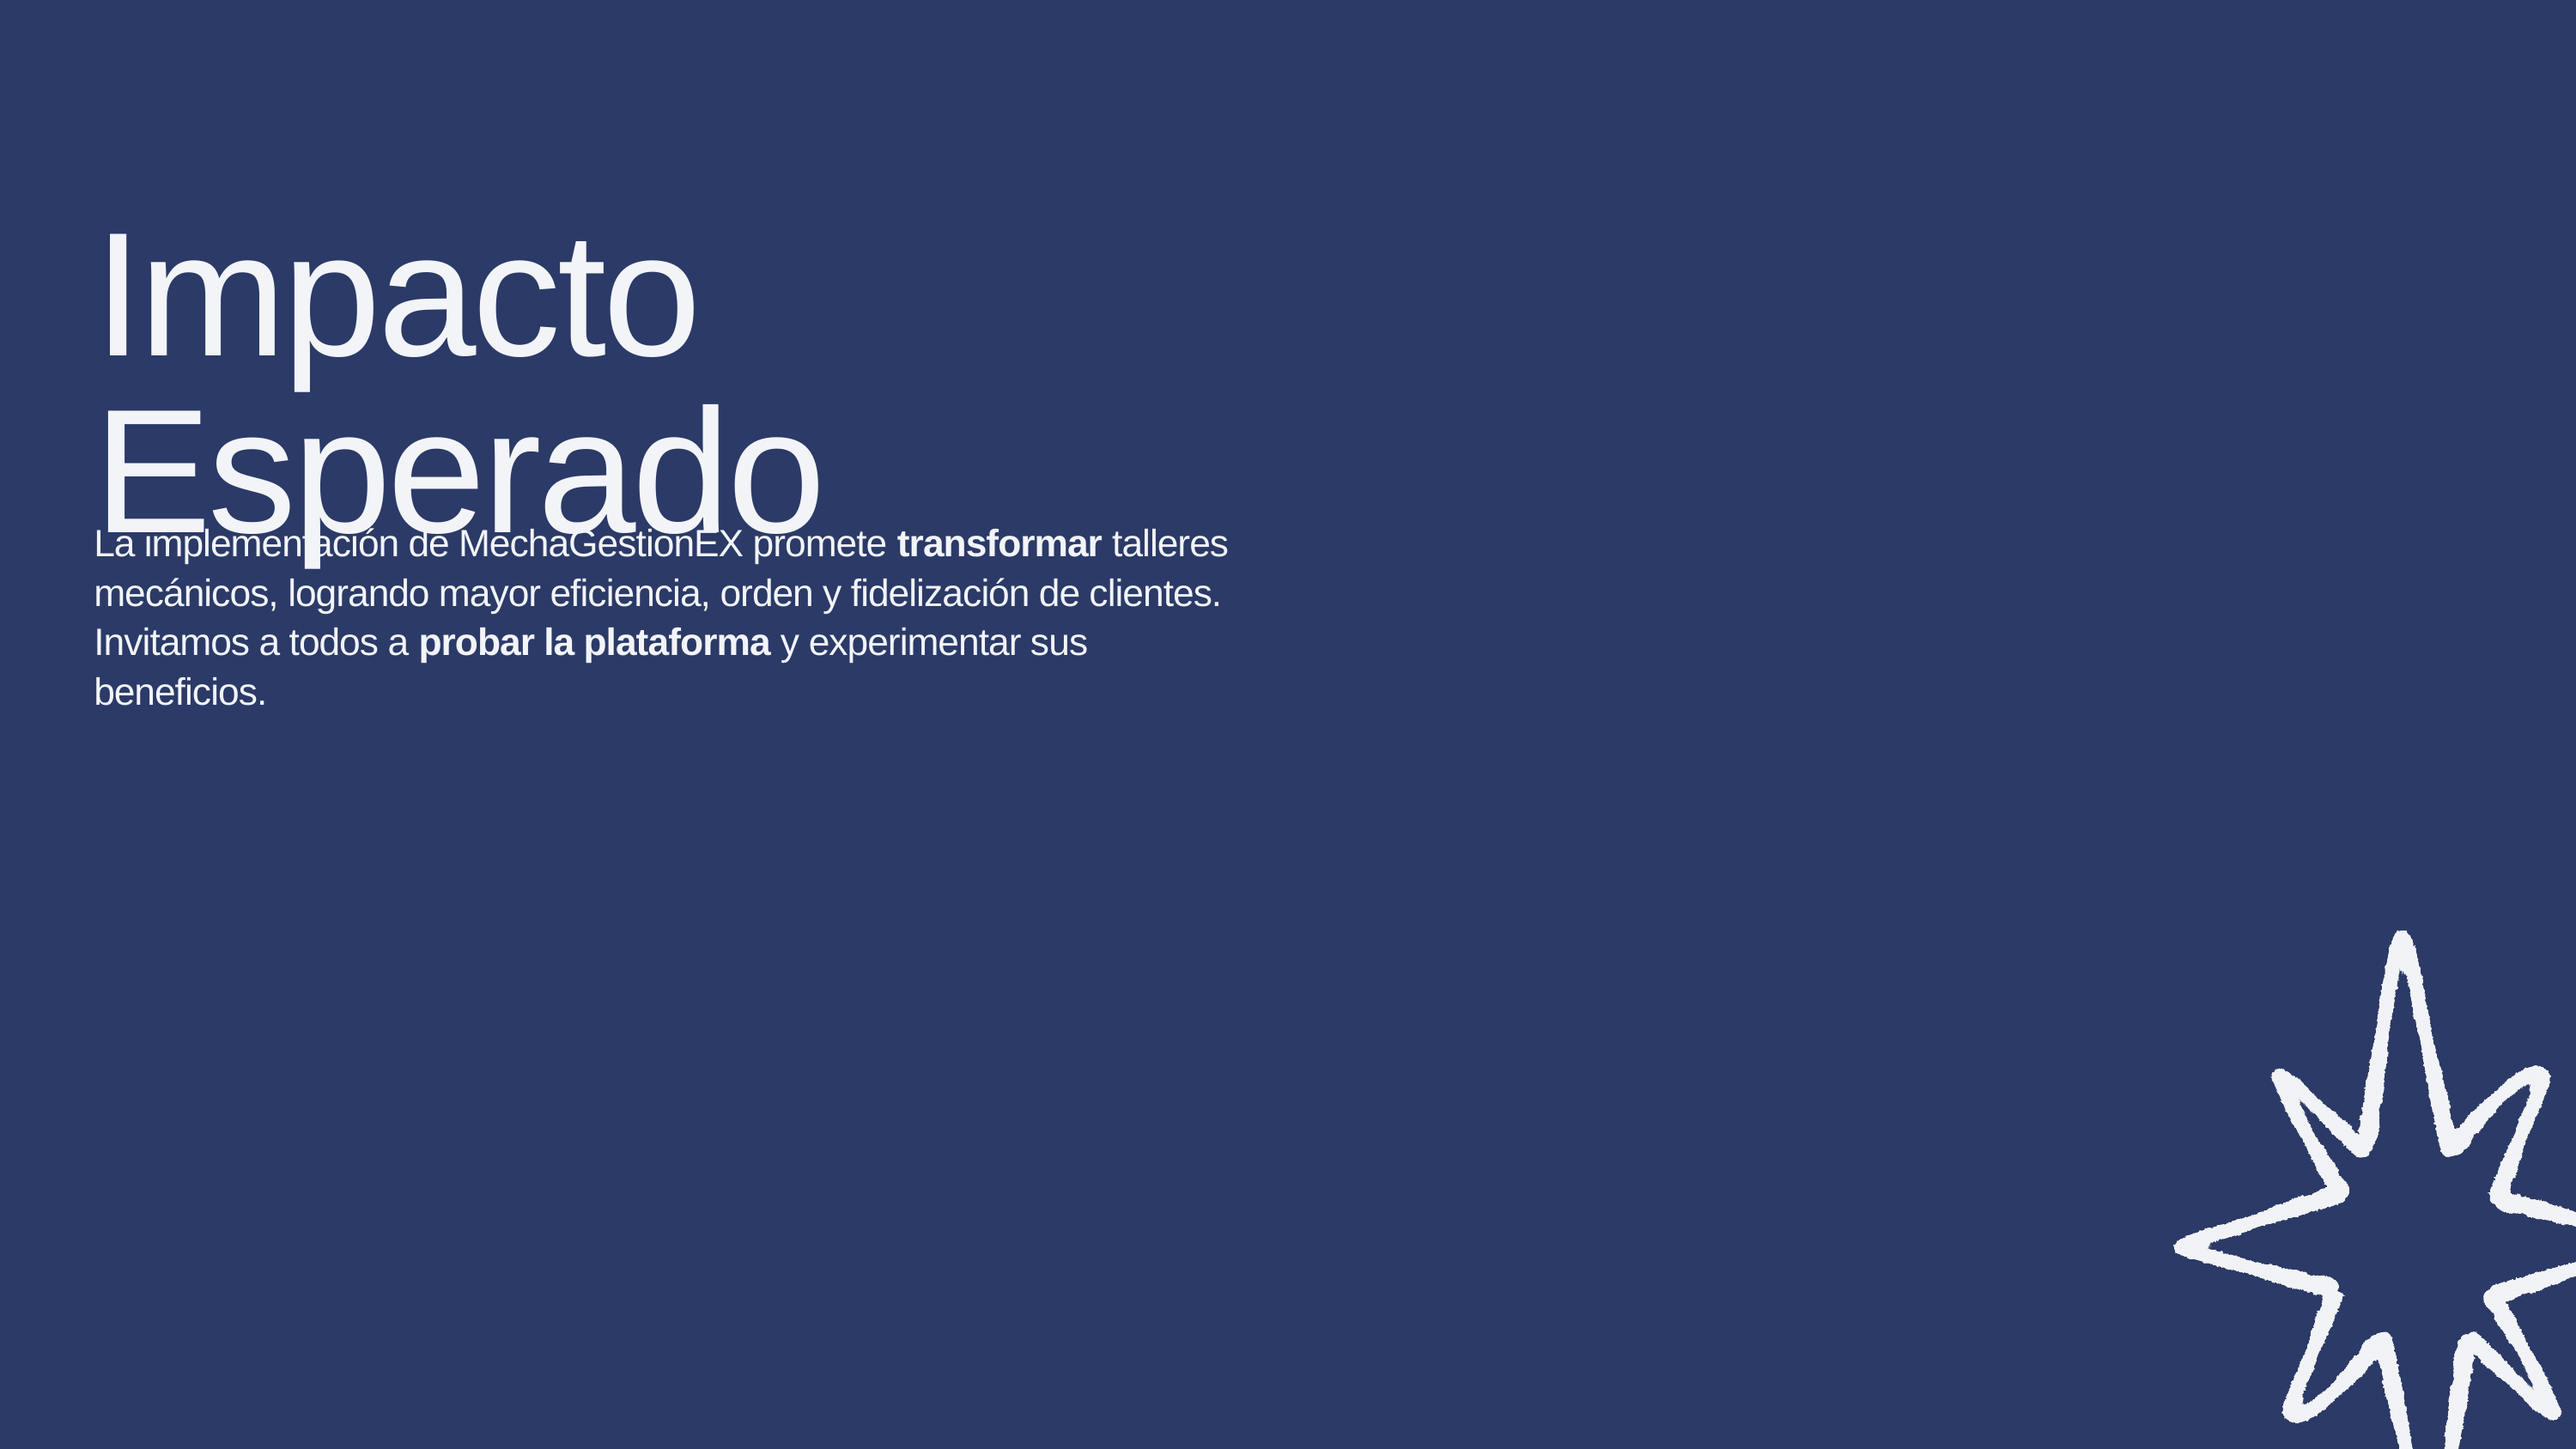

Impacto Esperado
La implementación de MechaGestionEX promete transformar talleres mecánicos, logrando mayor eficiencia, orden y fidelización de clientes. Invitamos a todos a probar la plataforma y experimentar sus beneficios.